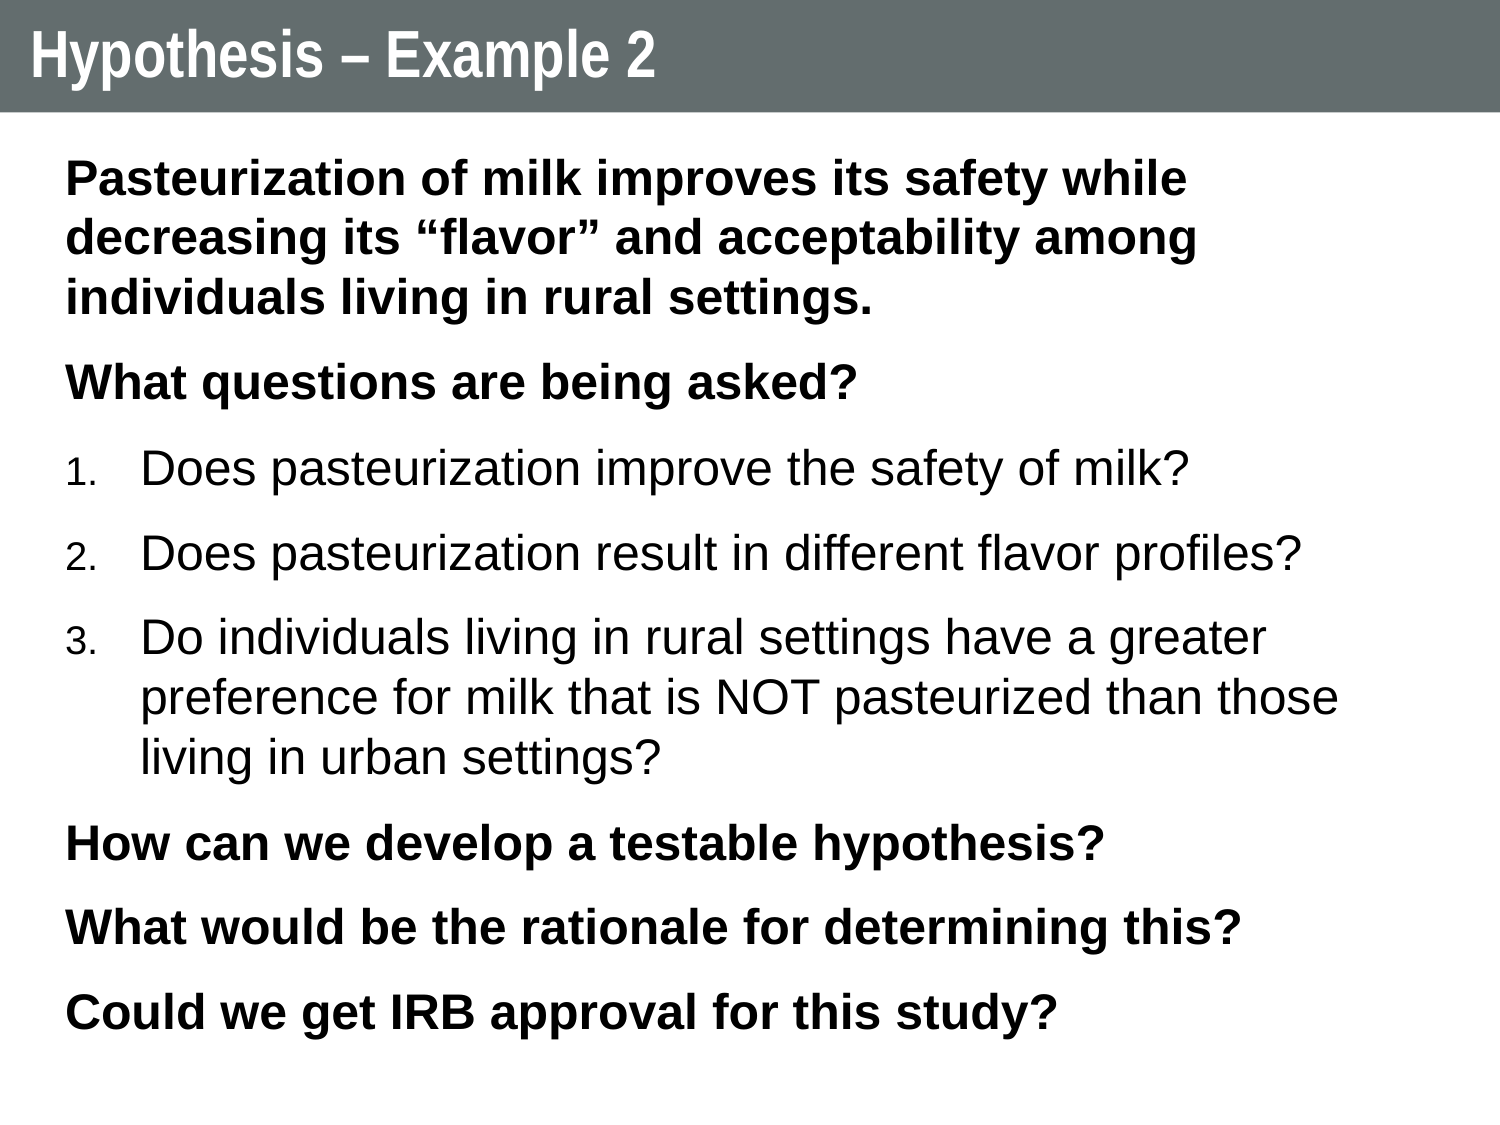

# Hypothesis – Example 2
Pasteurization of milk improves its safety while decreasing its “flavor” and acceptability among individuals living in rural settings.
What questions are being asked?
Does pasteurization improve the safety of milk?
Does pasteurization result in different flavor profiles?
Do individuals living in rural settings have a greater preference for milk that is NOT pasteurized than those living in urban settings?
How can we develop a testable hypothesis?
What would be the rationale for determining this?
Could we get IRB approval for this study?